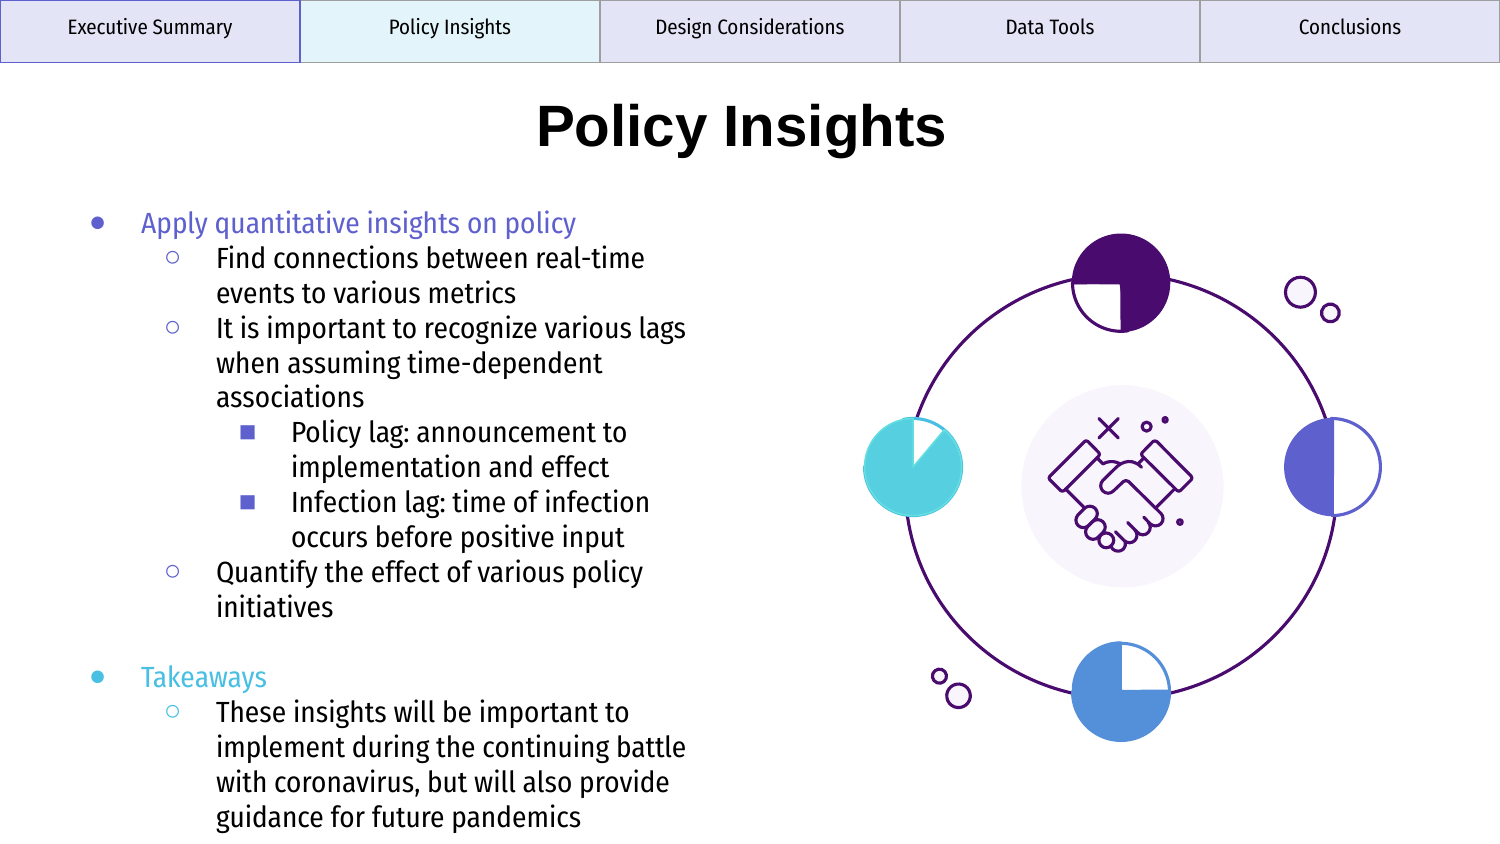

| Executive Summary | Policy Insights | Design Considerations | Data Tools | Conclusions |
| --- | --- | --- | --- | --- |
# Policy Insights
Apply quantitative insights on policy
Find connections between real-time events to various metrics
It is important to recognize various lags when assuming time-dependent associations
Policy lag: announcement to implementation and effect
Infection lag: time of infection occurs before positive input
Quantify the effect of various policy initiatives

Takeaways
These insights will be important to implement during the continuing battle with coronavirus, but will also provide guidance for future pandemics